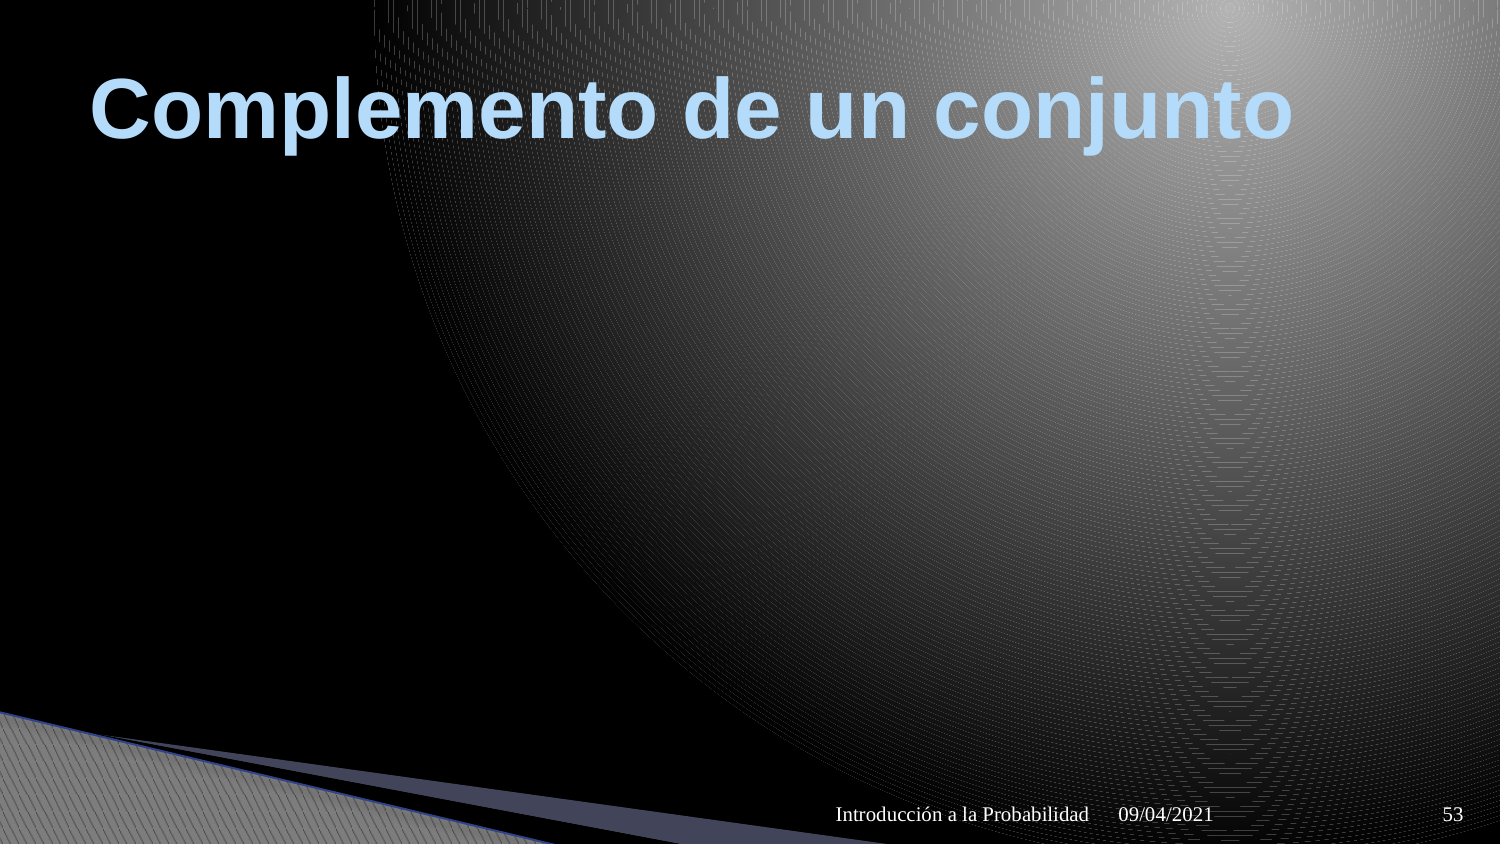

# Complemento de un conjunto
Introducción a la Probabilidad
09/04/2021
53